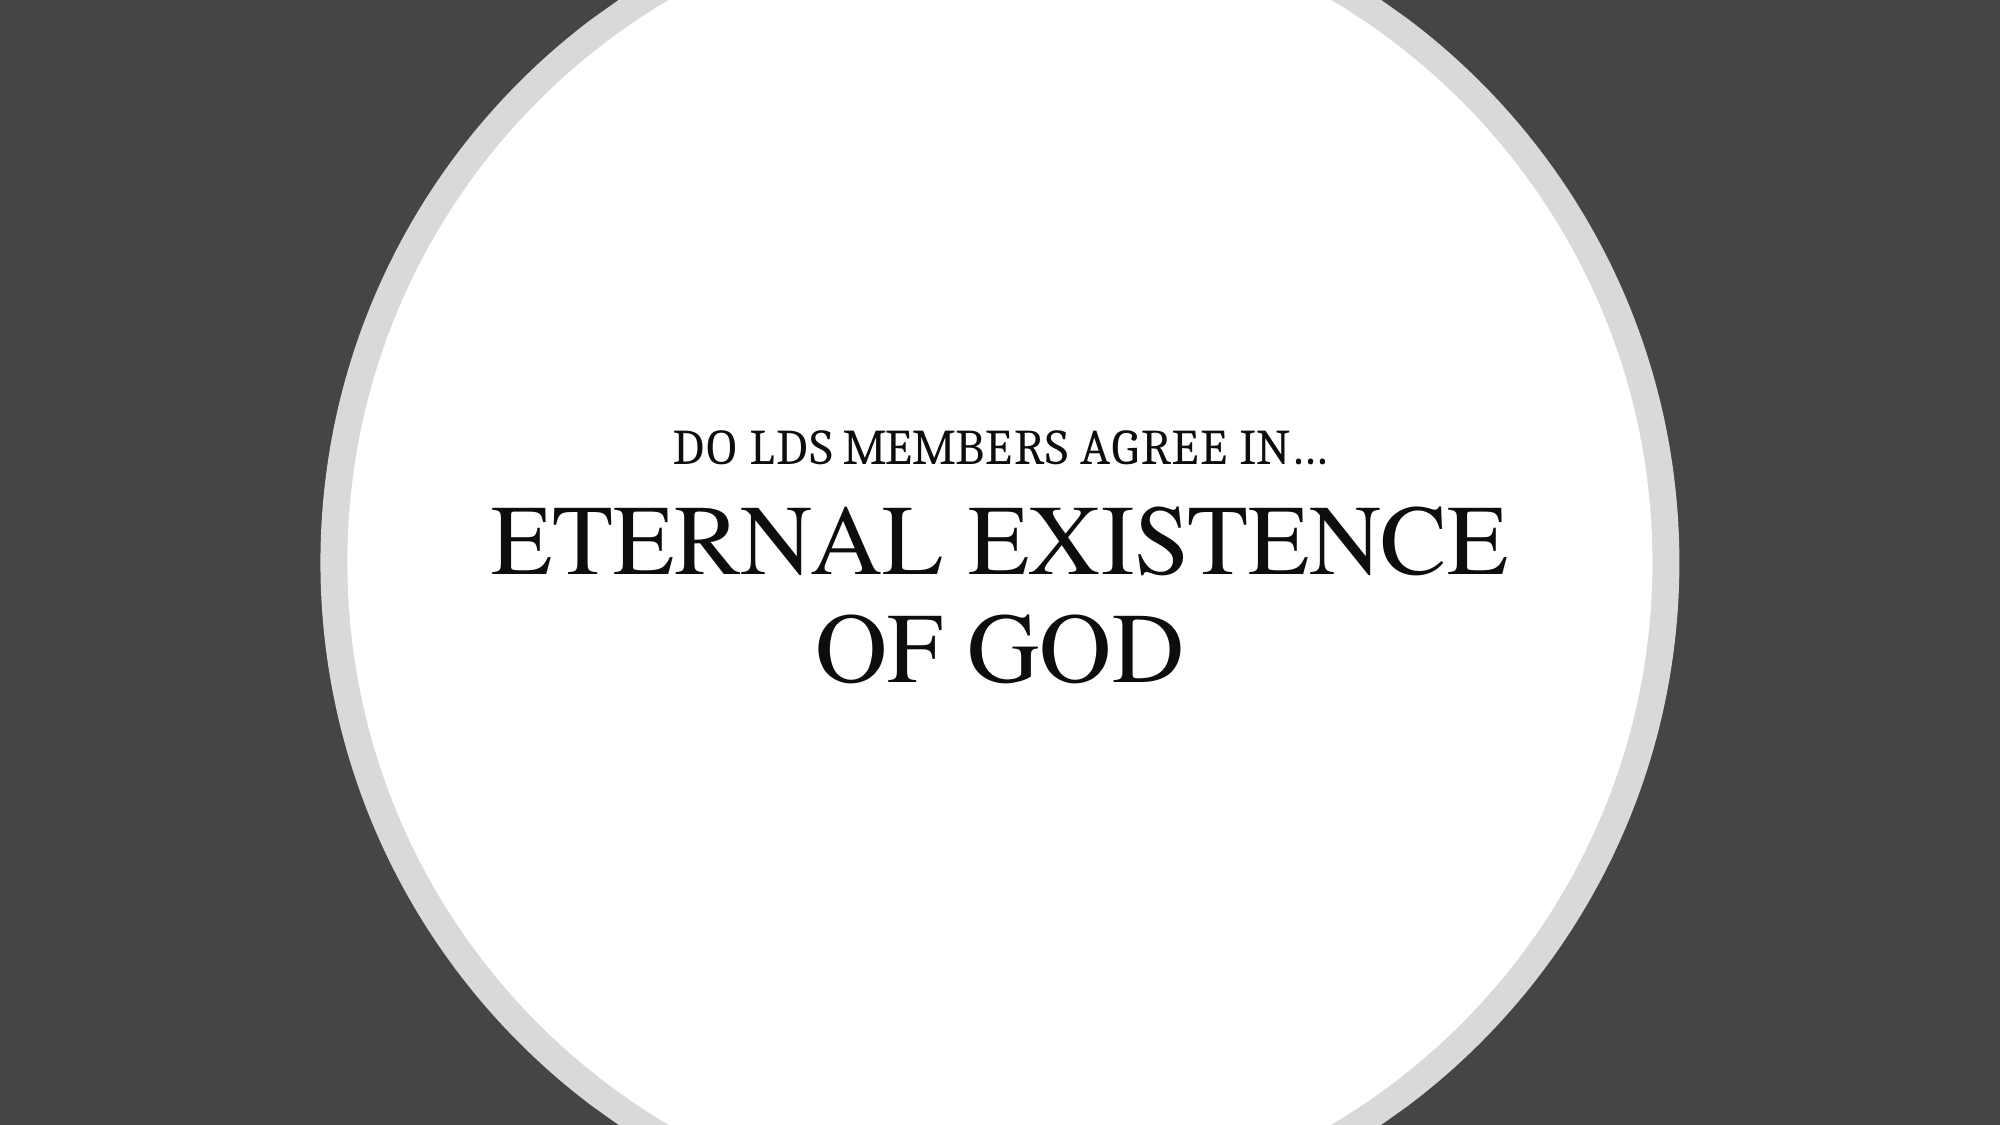

DO LDS MEMBERS AGREE IN…
ETERNAL EXISTENCE OF GOD